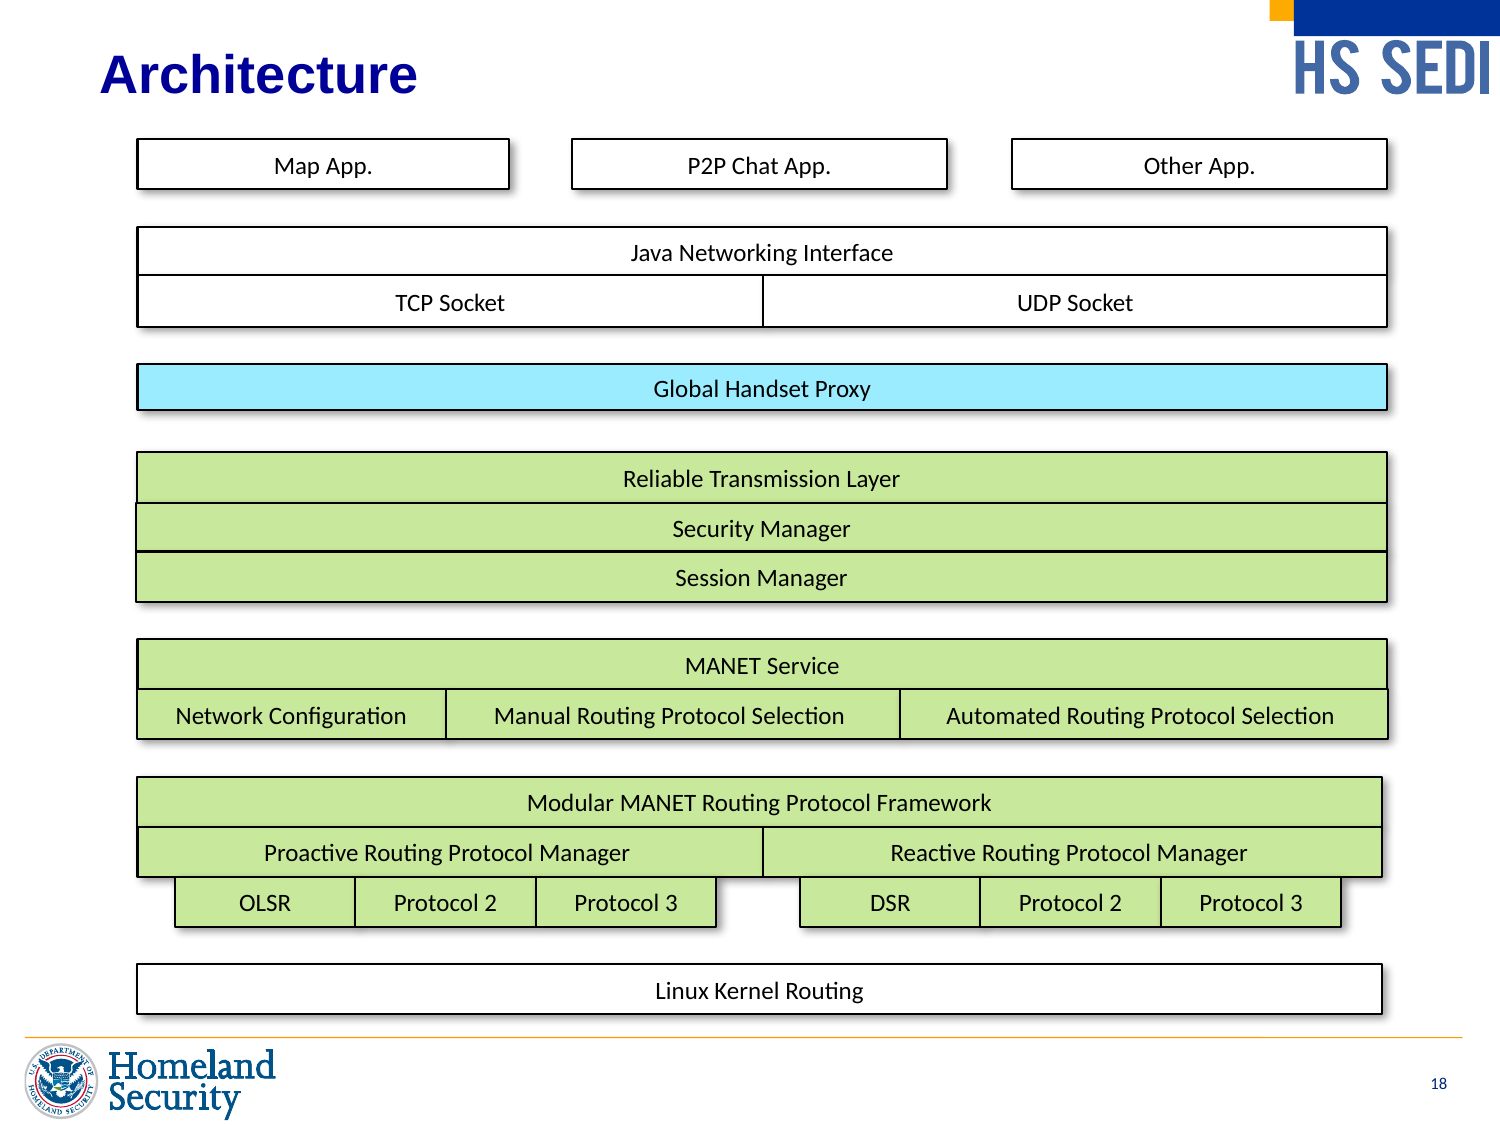

# Architecture
Map App.
P2P Chat App.
Other App.

Java Networking Interface
TCP Socket
UDP Socket
Global Handset Proxy
Reliable Transmission Layer
Security Manager
Session Manager
MANET Service
Network Configuration
Manual Routing Protocol Selection
Automated Routing Protocol Selection
Modular MANET Routing Protocol Framework
Proactive Routing Protocol Manager
Reactive Routing Protocol Manager
OLSR
Protocol 2
Protocol 3
DSR
Protocol 2
Protocol 3
Linux Kernel Routing
18